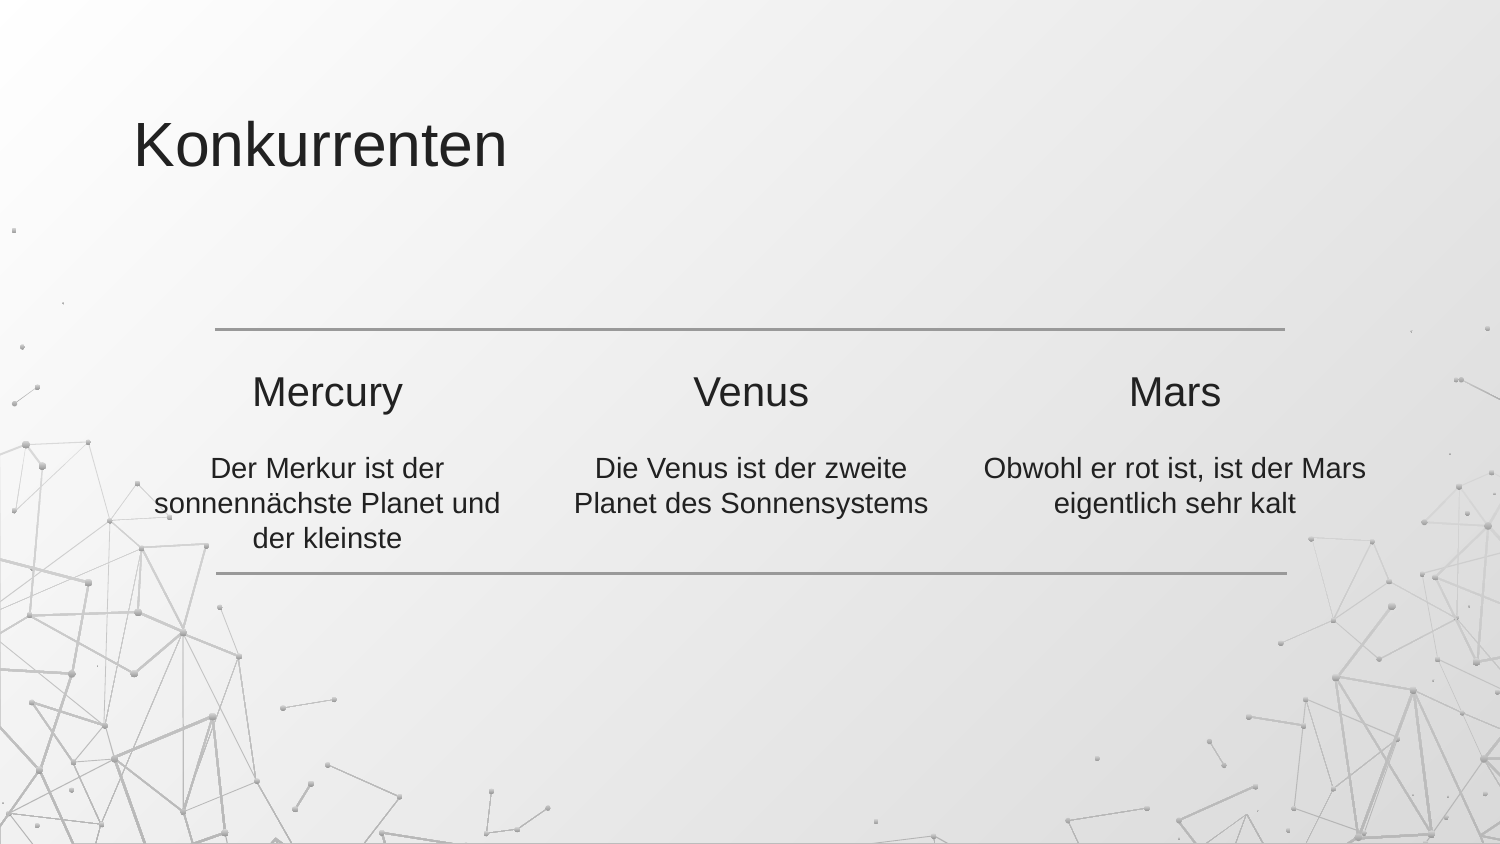

# Konkurrenten
Mercury
Venus
Mars
Der Merkur ist der sonnennächste Planet und der kleinste
Die Venus ist der zweite Planet des Sonnensystems
Obwohl er rot ist, ist der Mars eigentlich sehr kalt